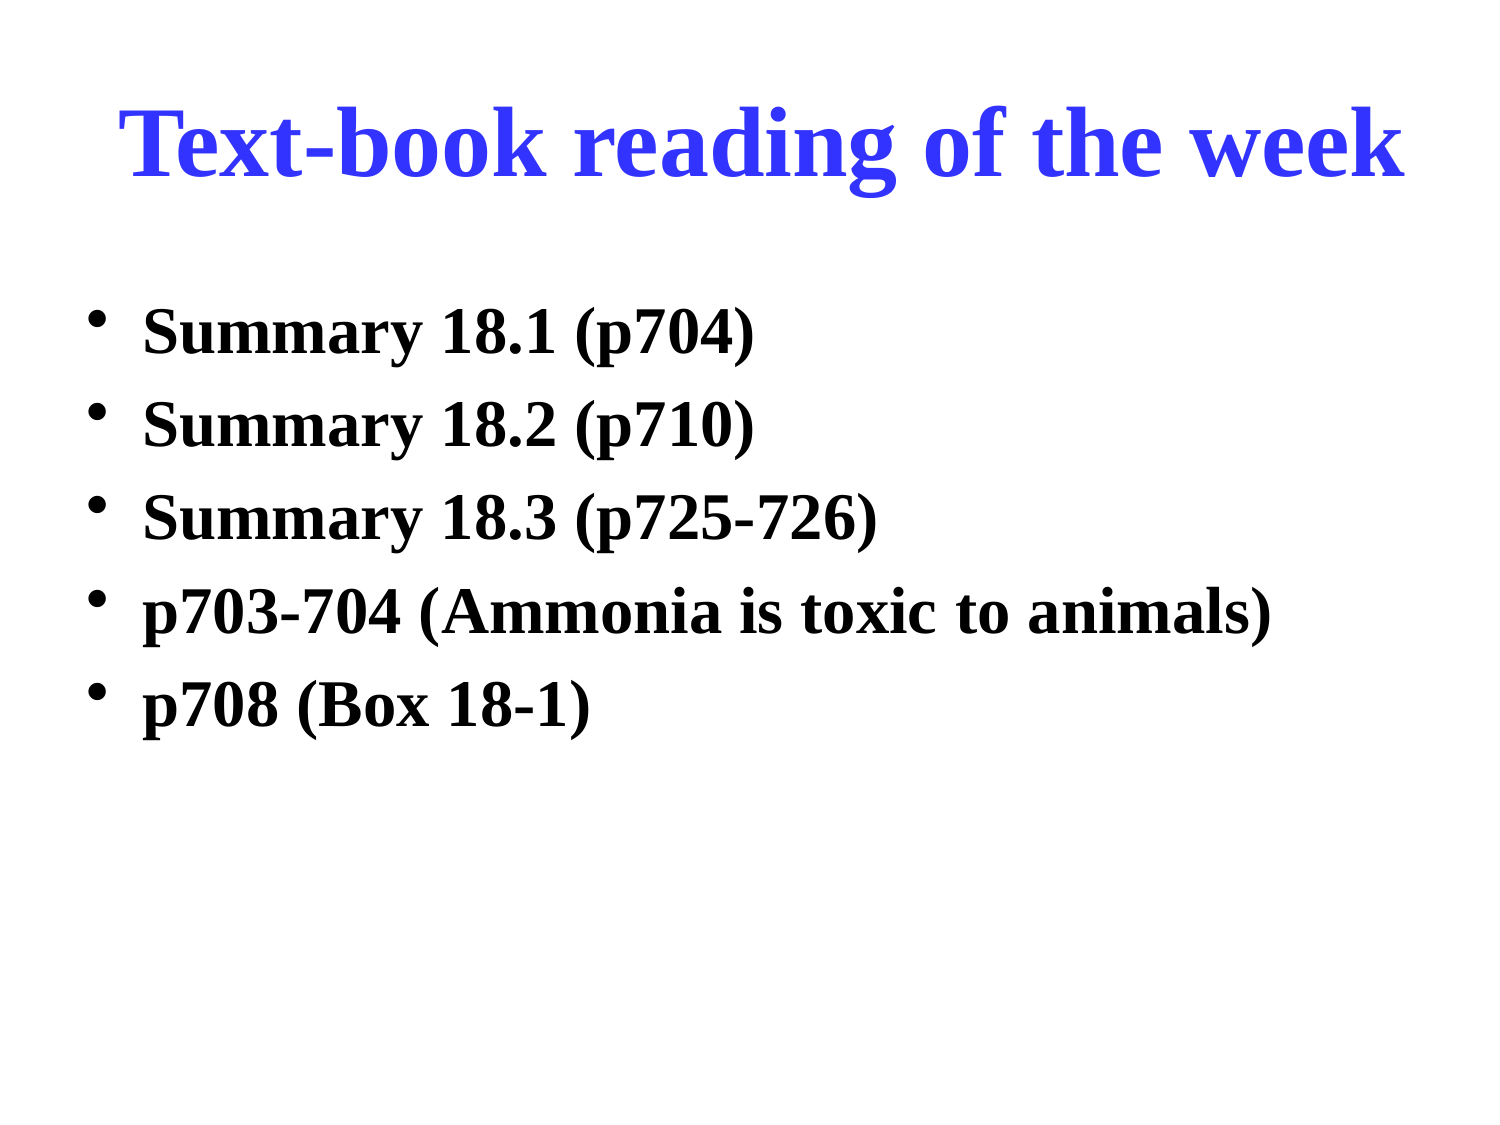

Text-book reading of the week
Summary 18.1 (p704)
Summary 18.2 (p710)
Summary 18.3 (p725-726)
p703-704 (Ammonia is toxic to animals)
p708 (Box 18-1)